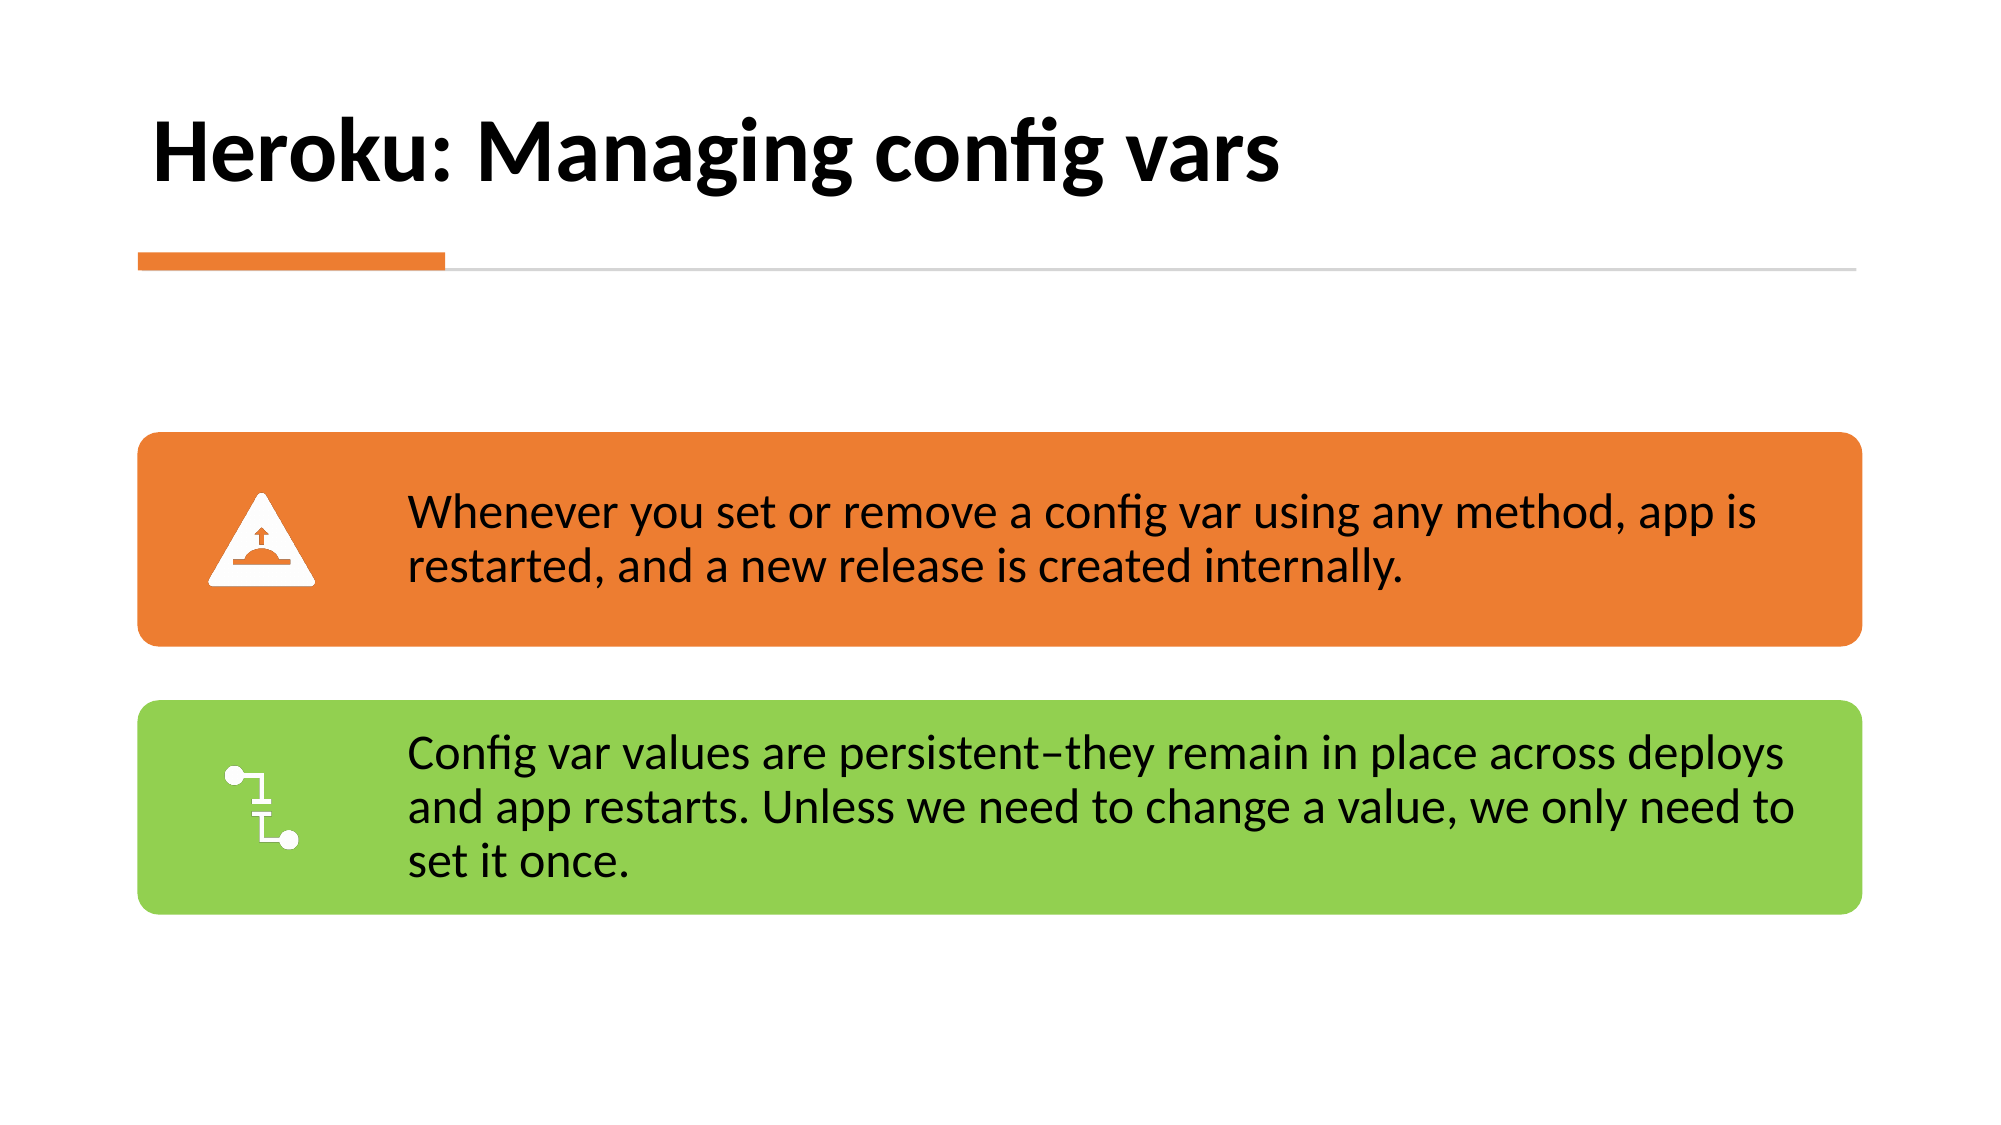

# Heroku: Managing config vars

Whenever you set or remove a config var using any method, app is restarted, and a new release is created internally.
Config var values are persistent–they remain in place across deploys and app restarts. Unless we need to change a value, we only need to set it once.